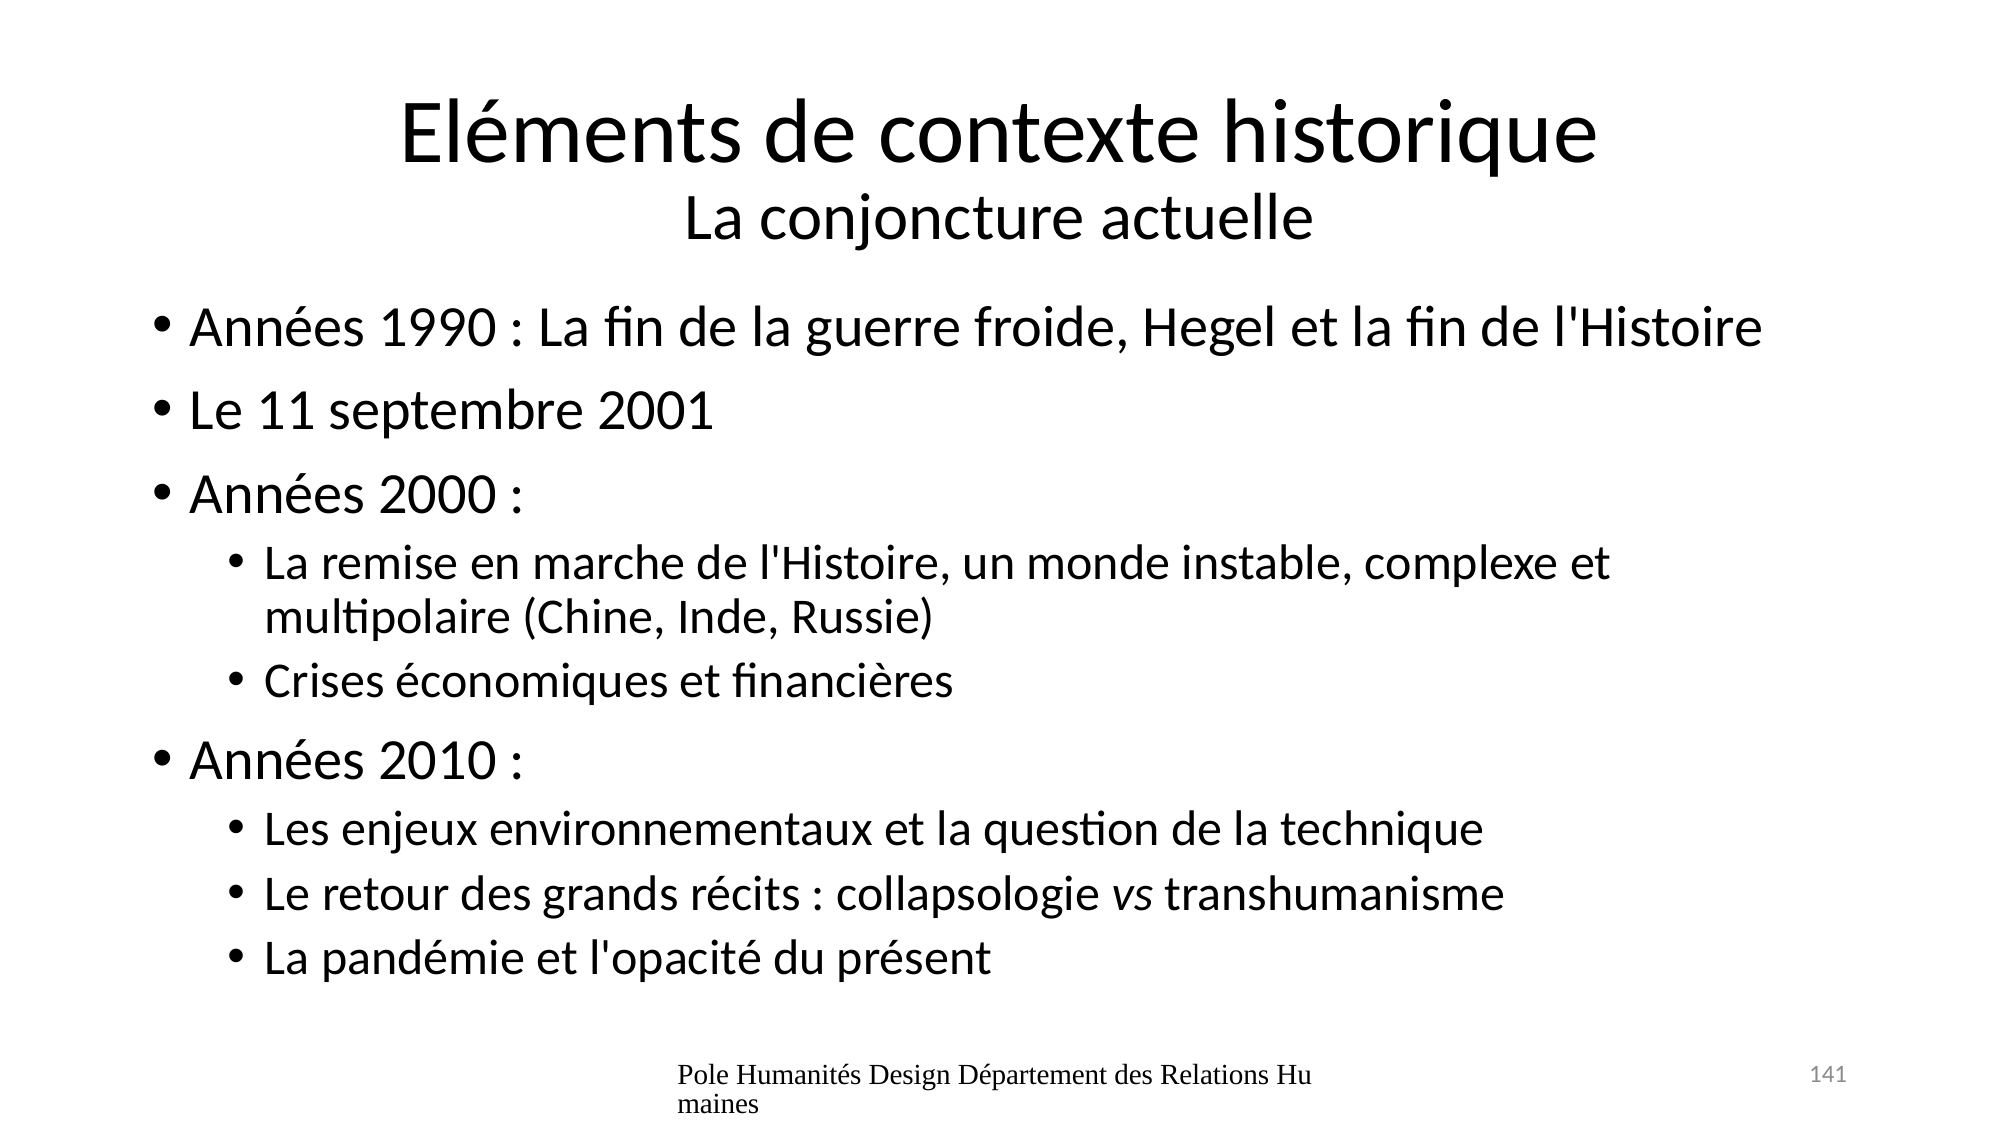

# Eléments de contexte historique La conjoncture actuelle
Années 1990 : La fin de la guerre froide, Hegel et la fin de l'Histoire
Le 11 septembre 2001
Années 2000 :
La remise en marche de l'Histoire, un monde instable, complexe et multipolaire (Chine, Inde, Russie)
Crises économiques et financières
Années 2010 :
Les enjeux environnementaux et la question de la technique
Le retour des grands récits : collapsologie vs transhumanisme
La pandémie et l'opacité du présent
Pole Humanités Design Département des Relations Humaines
141